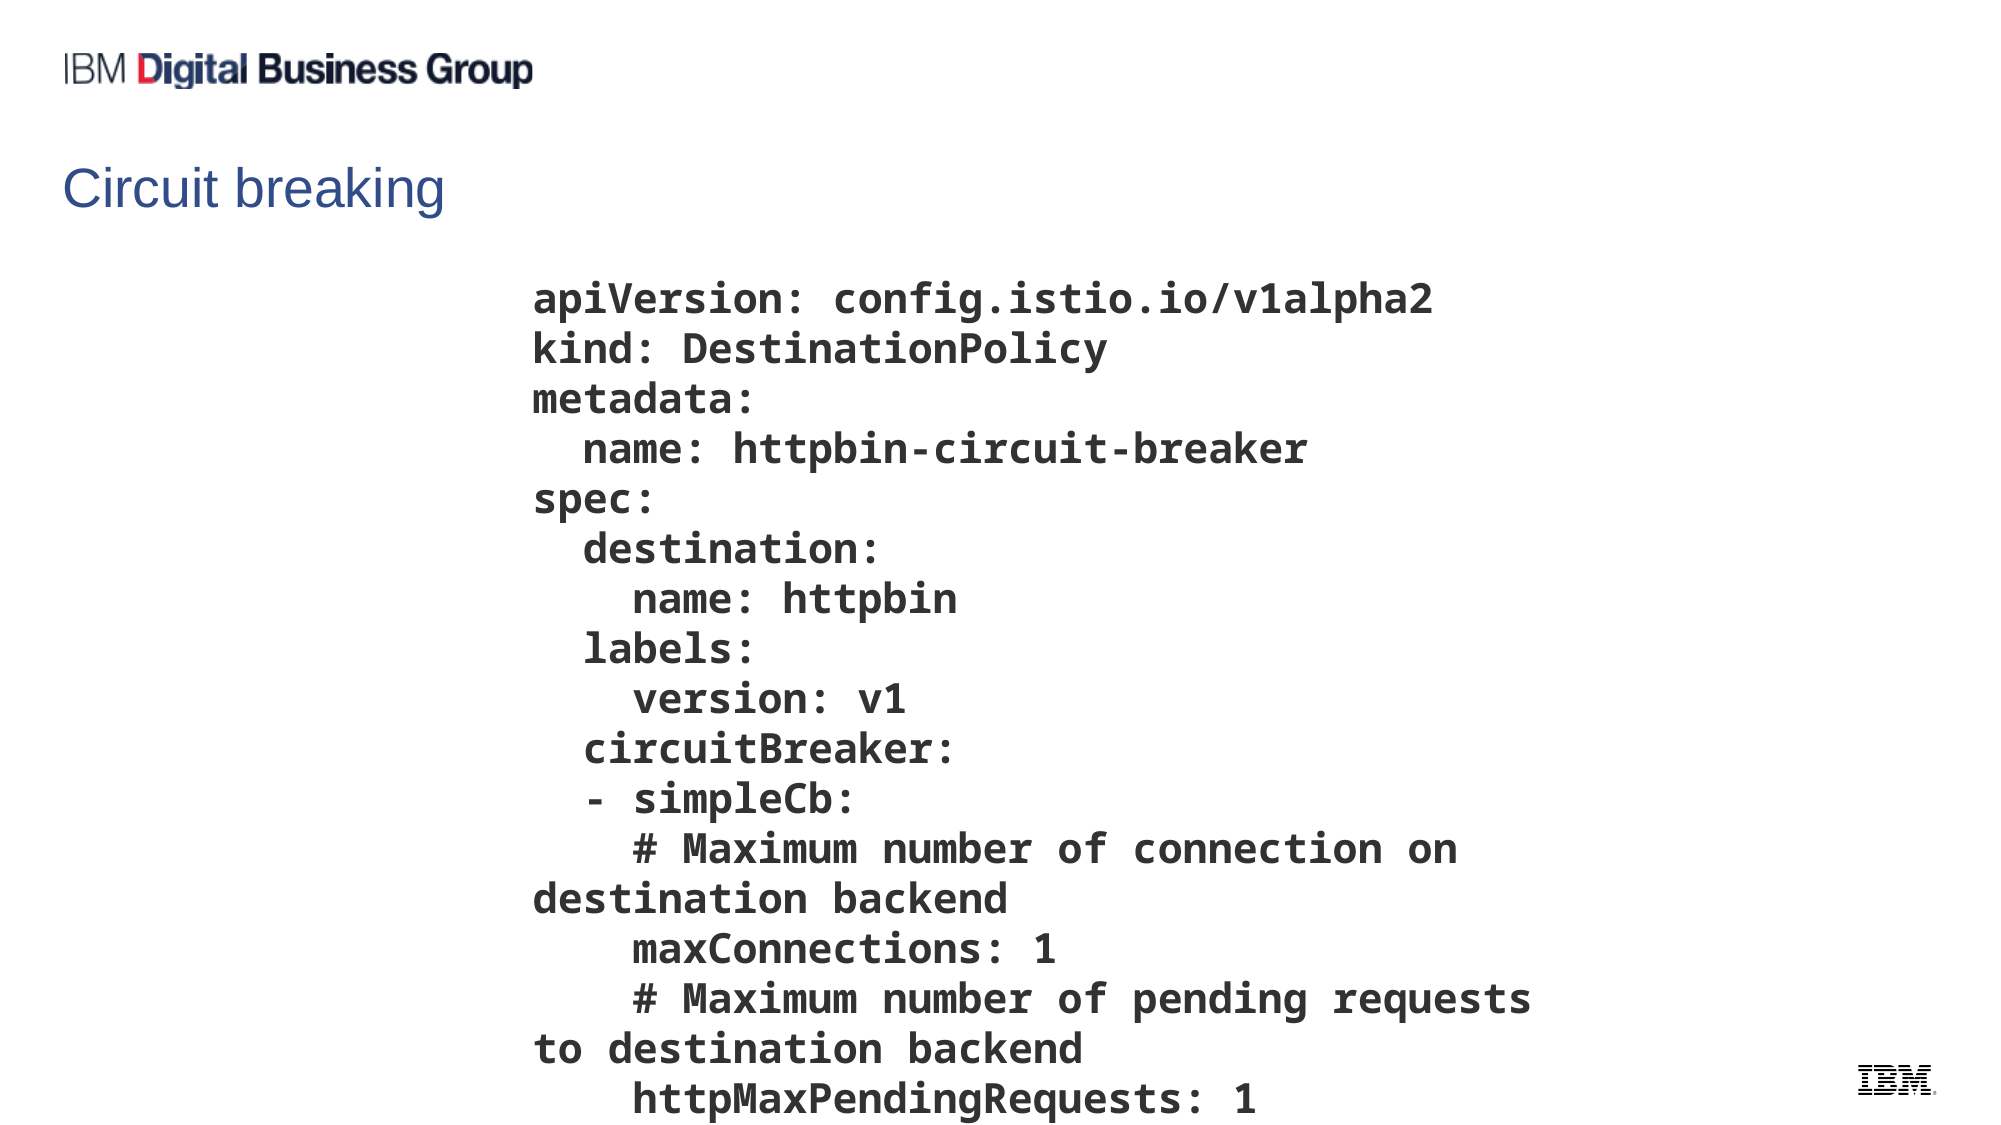

# Circuit breaking
apiVersion: config.istio.io/v1alpha2
kind: DestinationPolicy
metadata:
  name: httpbin-circuit-breaker
spec:
  destination:
    name: httpbin
  labels:
    version: v1
  circuitBreaker:
  - simpleCb:
    # Maximum number of connection on destination backend
    maxConnections: 1
    # Maximum number of pending requests to destination backend
    httpMaxPendingRequests: 1
    # Minimum time circuit will be opened
    sleepWindow: 3m
    # Time between ejection sweep analysis
    httpDetectionInterval: 1s
    # Maximum percentage of hosts to eject if circuit is triggered
    httpMaxEjectionPercent: 100
    # Number of 5XX codes before circuit should be opened
    httpConsecutiveErrors: 1
    # Max number of requests per connection to a backend
    httpMaxRequestsPerConnection: 1